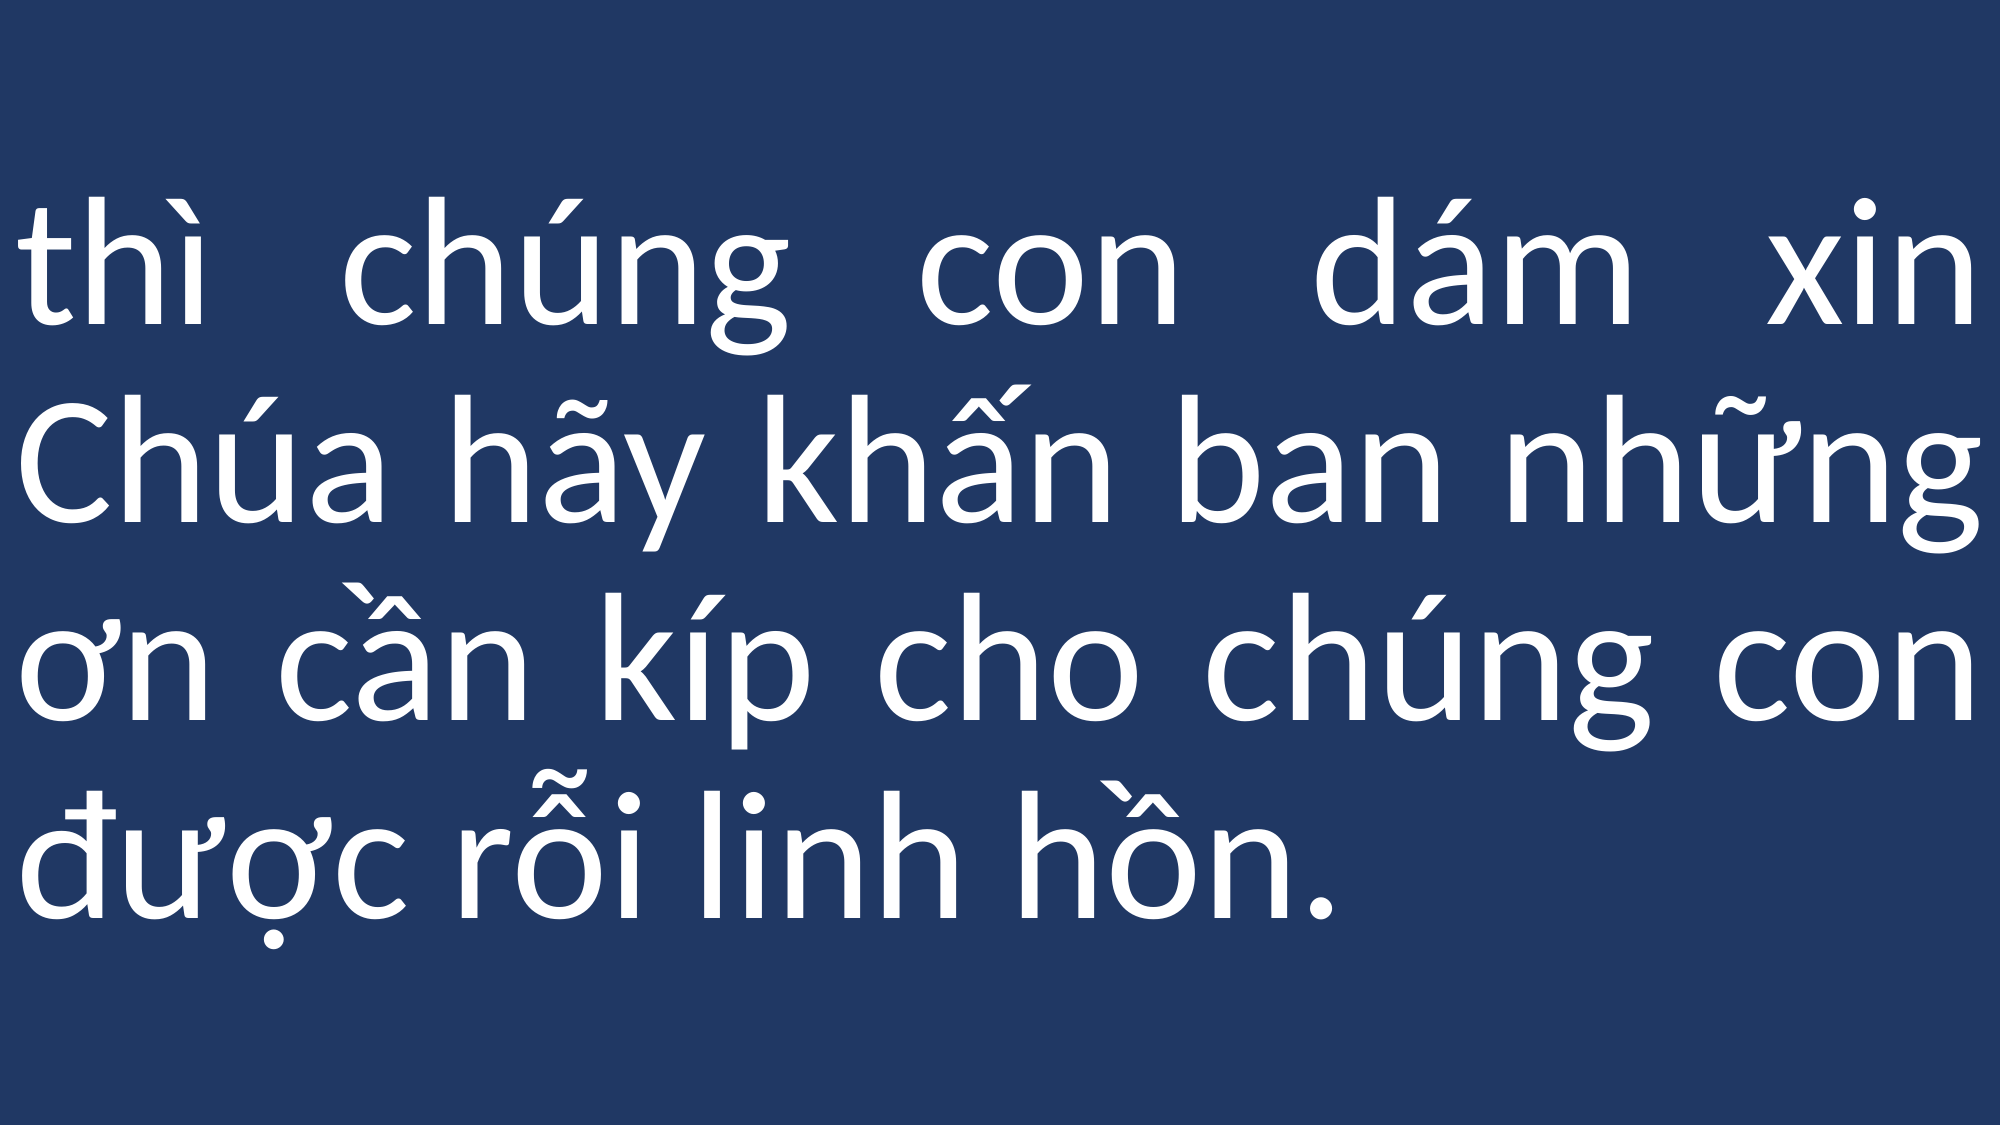

# thì chúng con dám xin Chúa hãy khấn ban những ơn cần kíp cho chúng con được rỗi linh hồn.